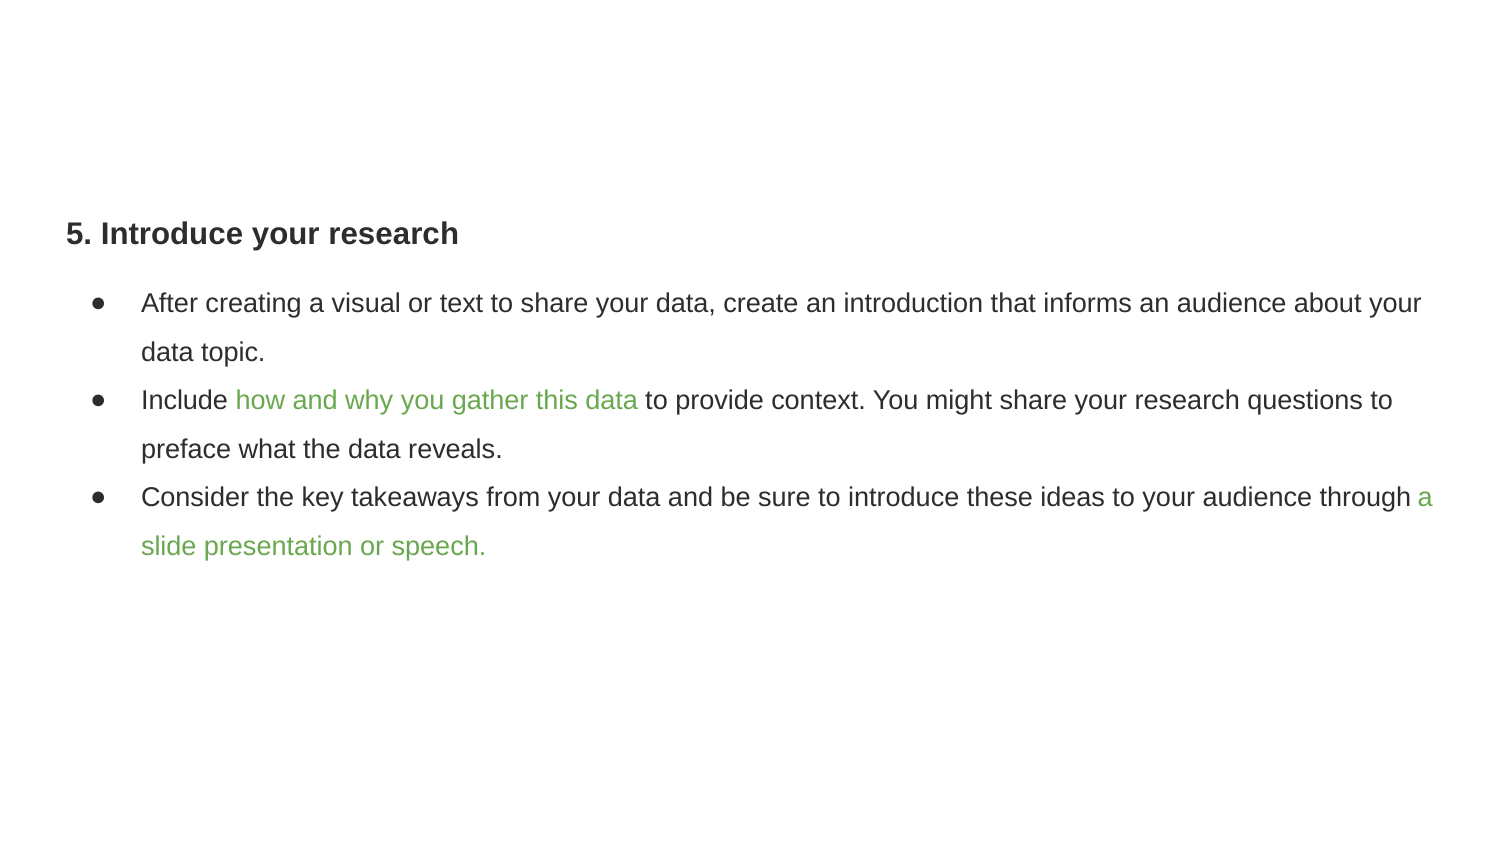

5. Introduce your research
After creating a visual or text to share your data, create an introduction that informs an audience about your data topic.
Include how and why you gather this data to provide context. You might share your research questions to preface what the data reveals.
Consider the key takeaways from your data and be sure to introduce these ideas to your audience through a slide presentation or speech.